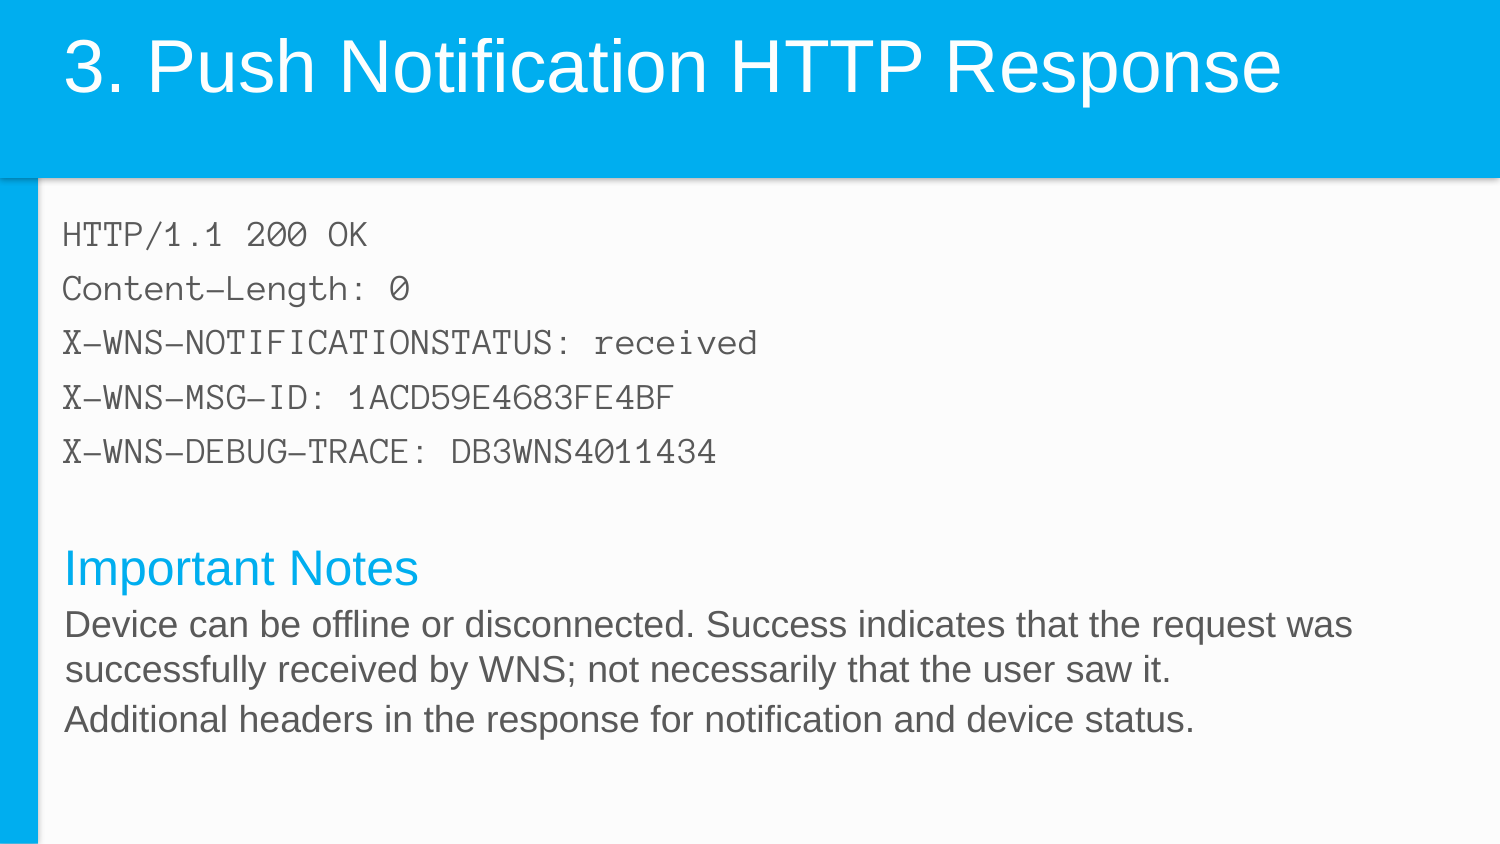

# 3. Push Notification HTTP Response
HTTP/1.1 200 OK
Content-Length: 0
X-WNS-NOTIFICATIONSTATUS: received
X-WNS-MSG-ID: 1ACD59E4683FE4BF
X-WNS-DEBUG-TRACE: DB3WNS4011434
Important Notes
Device can be offline or disconnected. Success indicates that the request was successfully received by WNS; not necessarily that the user saw it.
Additional headers in the response for notification and device status.